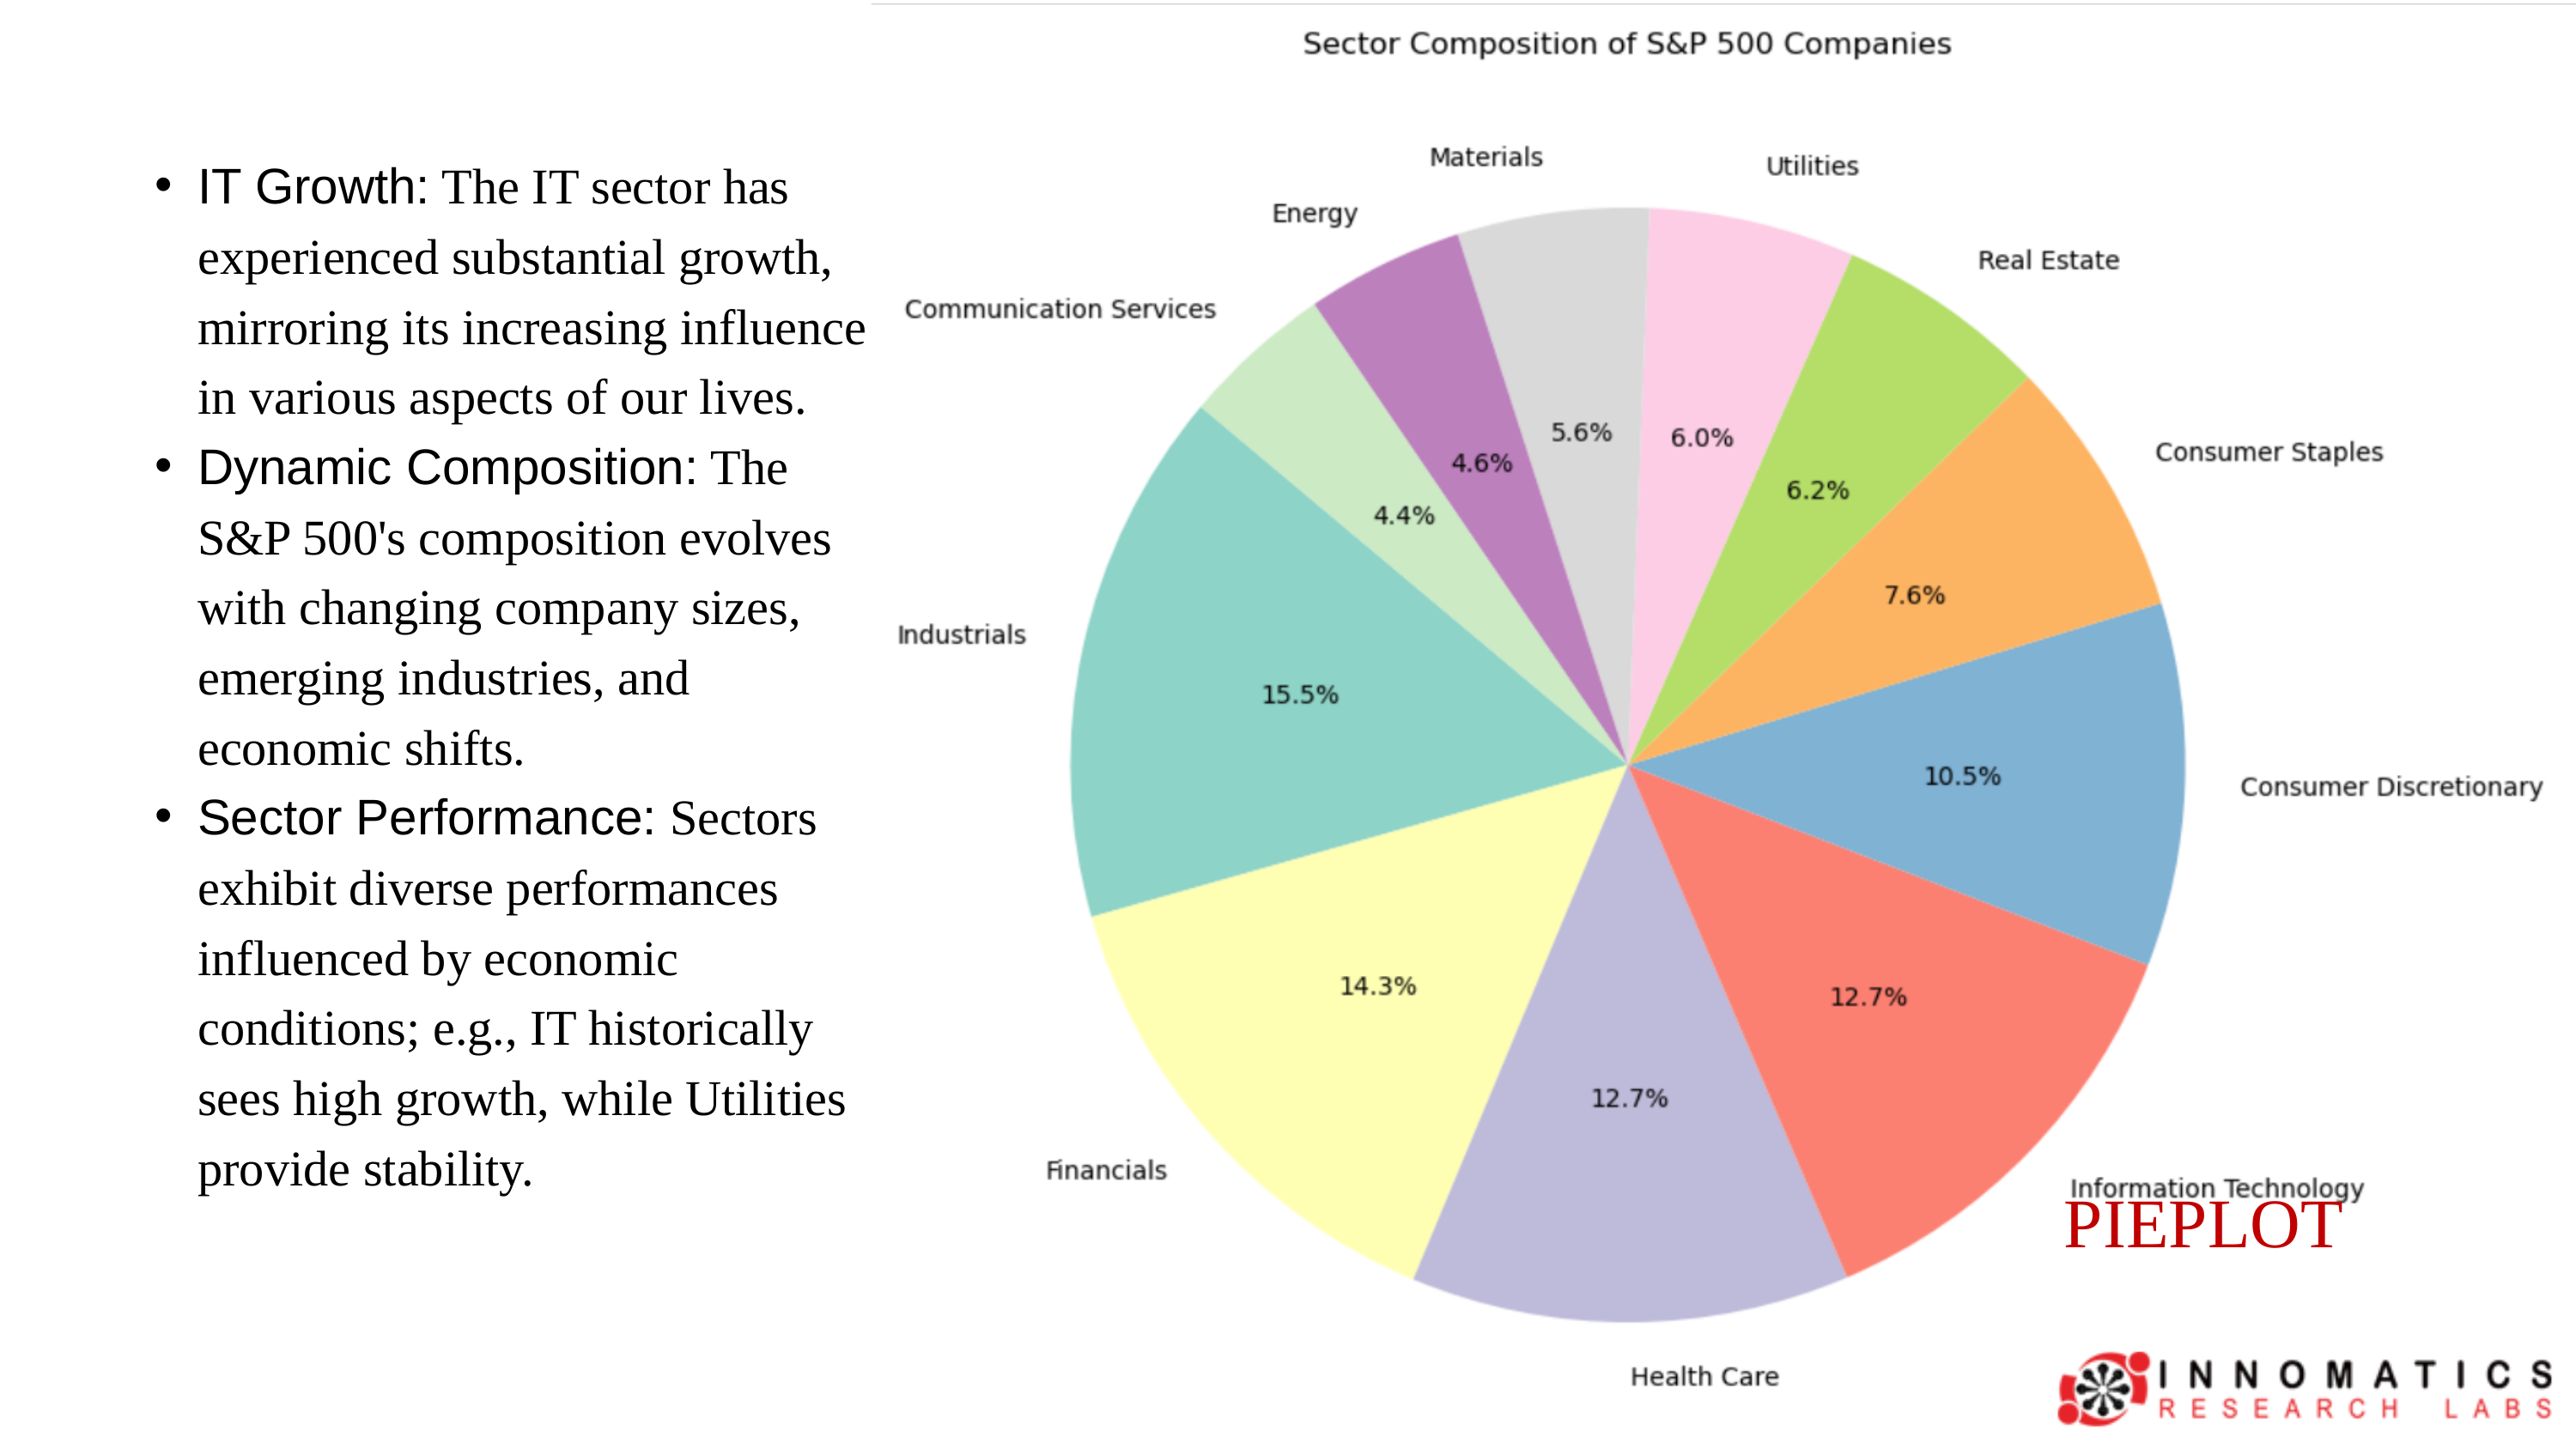

IT Growth: The IT sector has experienced substantial growth, mirroring its increasing influence in various aspects of our lives.
Dynamic Composition: The S&P 500's composition evolves with changing company sizes, emerging industries, and economic shifts.
Sector Performance: Sectors exhibit diverse performances influenced by economic conditions; e.g., IT historically sees high growth, while Utilities provide stability.
PIEPLOT